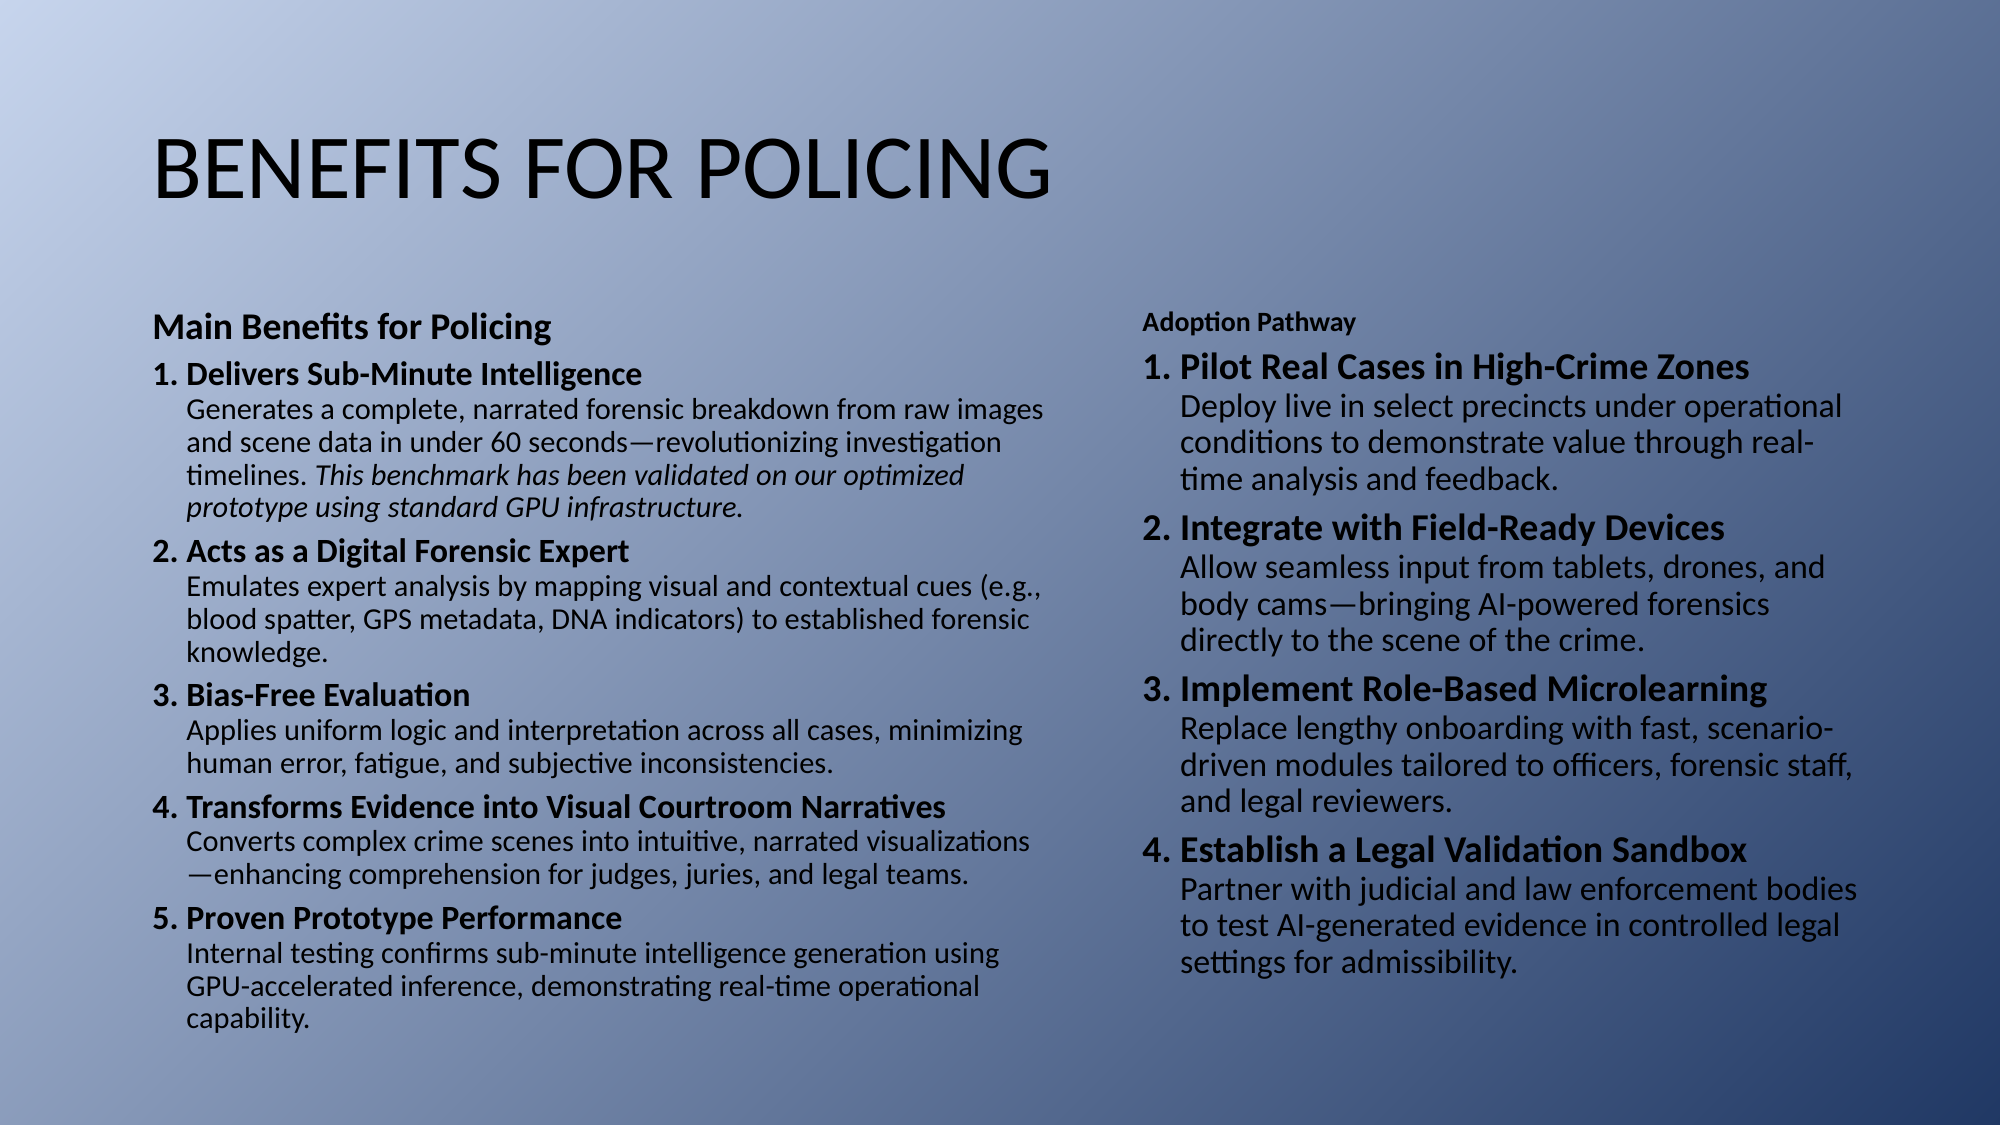

# BENEFITS FOR POLICING
Main Benefits for Policing
Delivers Sub-Minute Intelligence
Generates a complete, narrated forensic breakdown from raw images and scene data in under 60 seconds—revolutionizing investigation timelines. This benchmark has been validated on our optimized prototype using standard GPU infrastructure.
Acts as a Digital Forensic Expert
Emulates expert analysis by mapping visual and contextual cues (e.g., blood spatter, GPS metadata, DNA indicators) to established forensic knowledge.
Bias-Free Evaluation
Applies uniform logic and interpretation across all cases, minimizing human error, fatigue, and subjective inconsistencies.
Transforms Evidence into Visual Courtroom Narratives
Converts complex crime scenes into intuitive, narrated visualizations—enhancing comprehension for judges, juries, and legal teams.
Proven Prototype Performance
Internal testing confirms sub-minute intelligence generation using GPU-accelerated inference, demonstrating real-time operational capability.
Adoption Pathway
Pilot Real Cases in High-Crime Zones
Deploy live in select precincts under operational conditions to demonstrate value through real-time analysis and feedback.
Integrate with Field-Ready Devices
Allow seamless input from tablets, drones, and body cams—bringing AI-powered forensics directly to the scene of the crime.
Implement Role-Based Microlearning
Replace lengthy onboarding with fast, scenario-driven modules tailored to officers, forensic staff, and legal reviewers.
Establish a Legal Validation Sandbox
Partner with judicial and law enforcement bodies to test AI-generated evidence in controlled legal settings for admissibility.